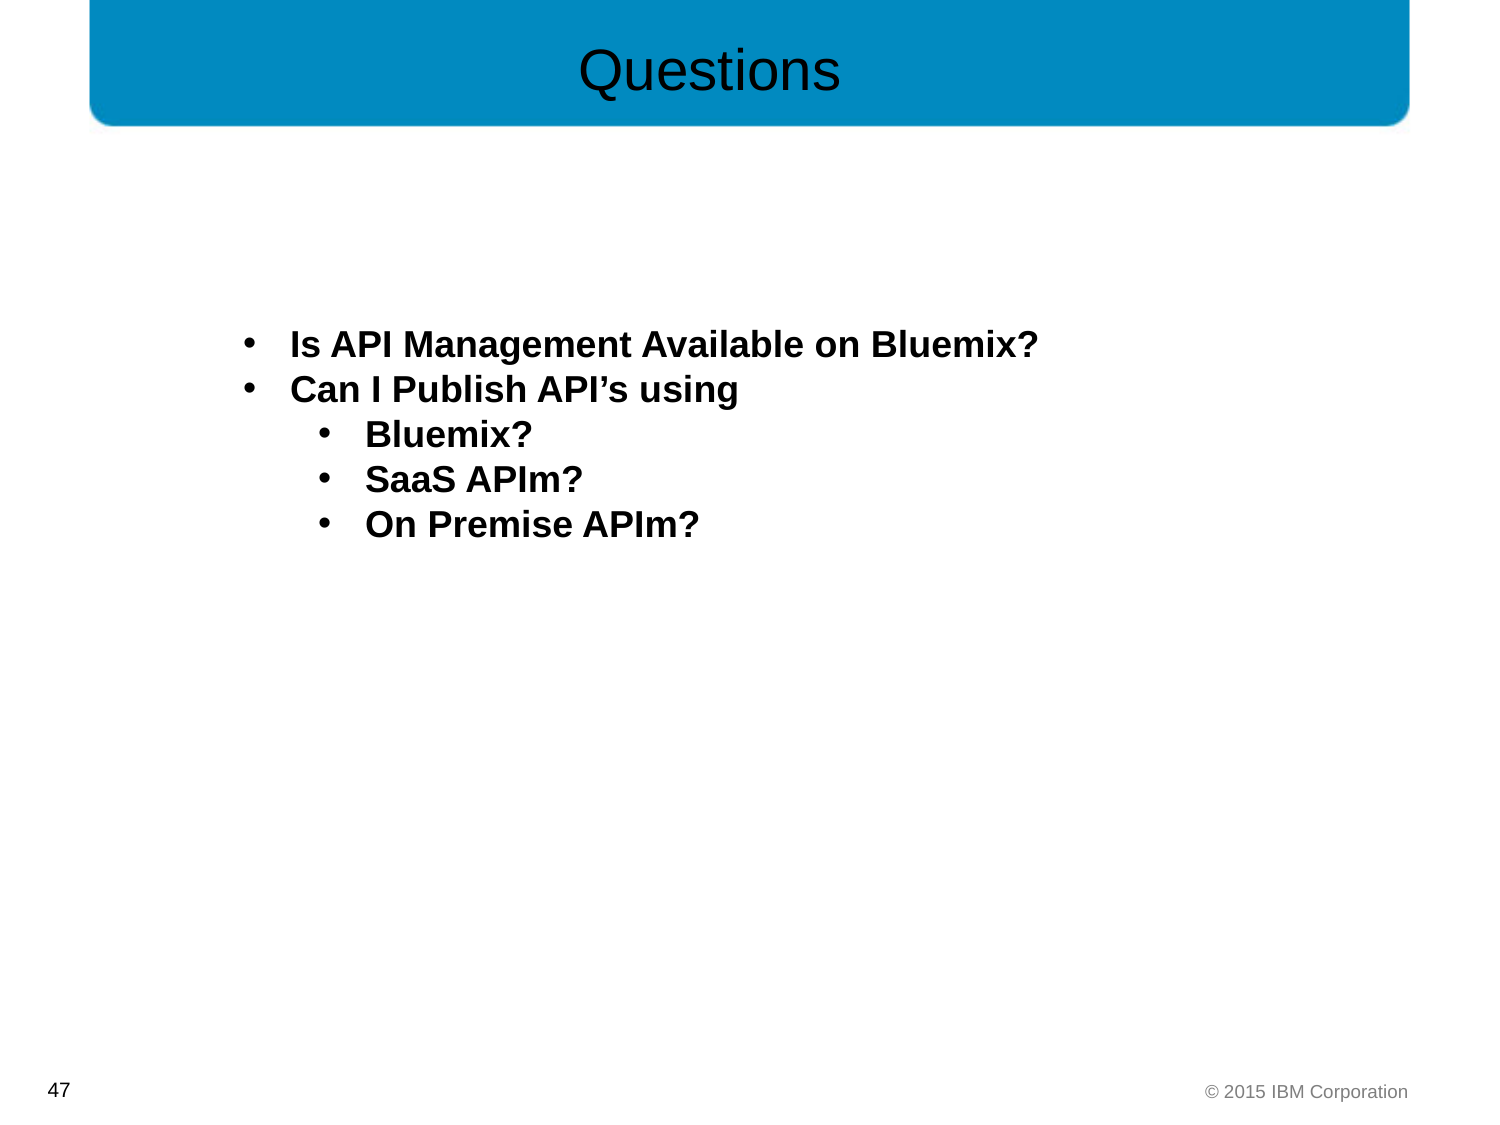

Questions
Is API Management Available on Bluemix?
Can I Publish API’s using
Bluemix?
SaaS APIm?
On Premise APIm?